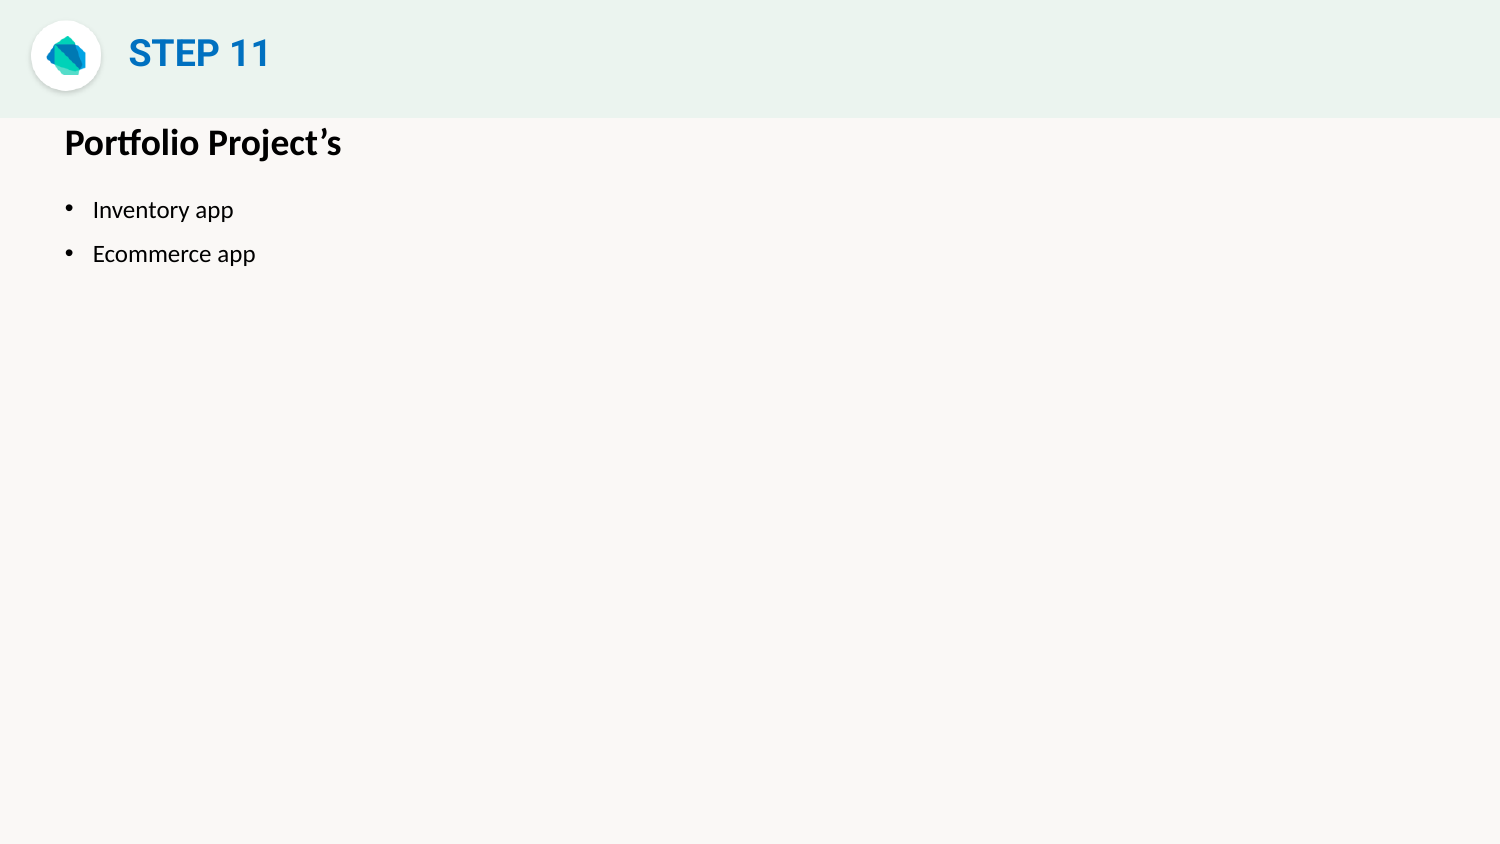

STEP 11
Portfolio Project’s
Inventory app
Ecommerce app